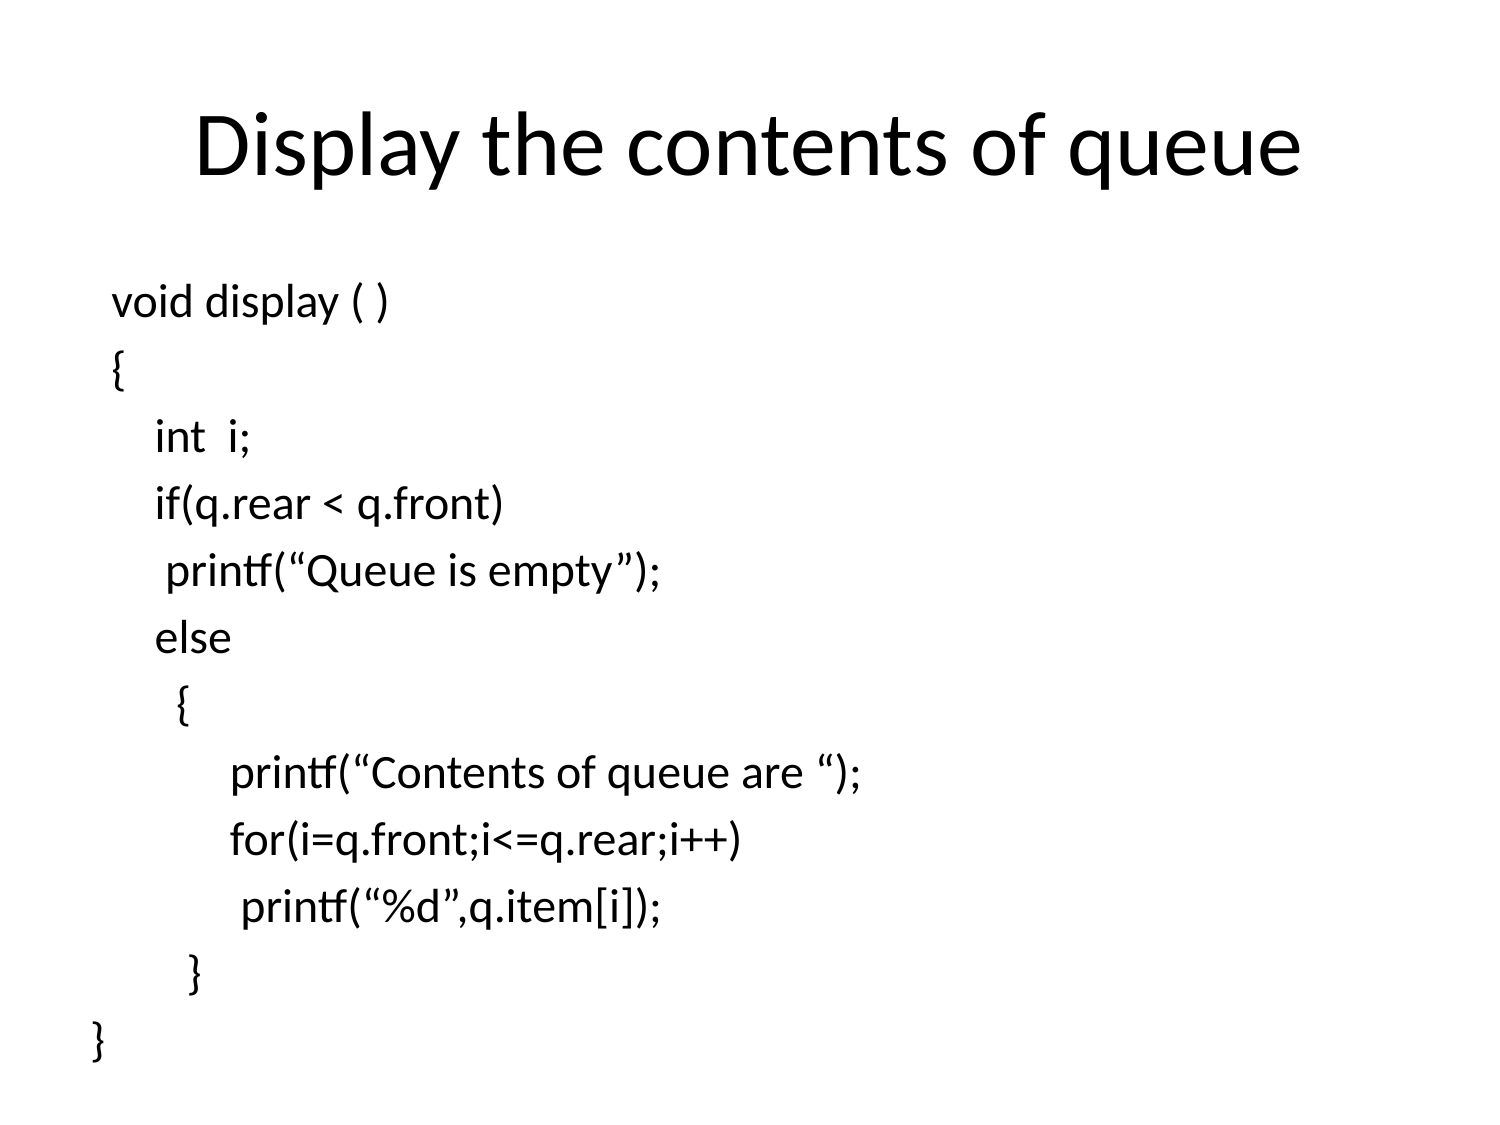

# Display the contents of queue
  void display ( )
  {
      int  i;
      if(q.rear < q.front)
       printf(“Queue is empty”);
      else
        {
             printf(“Contents of queue are “);
             for(i=q.front;i<=q.rear;i++)
              printf(“%d”,q.item[i]);
         }
}